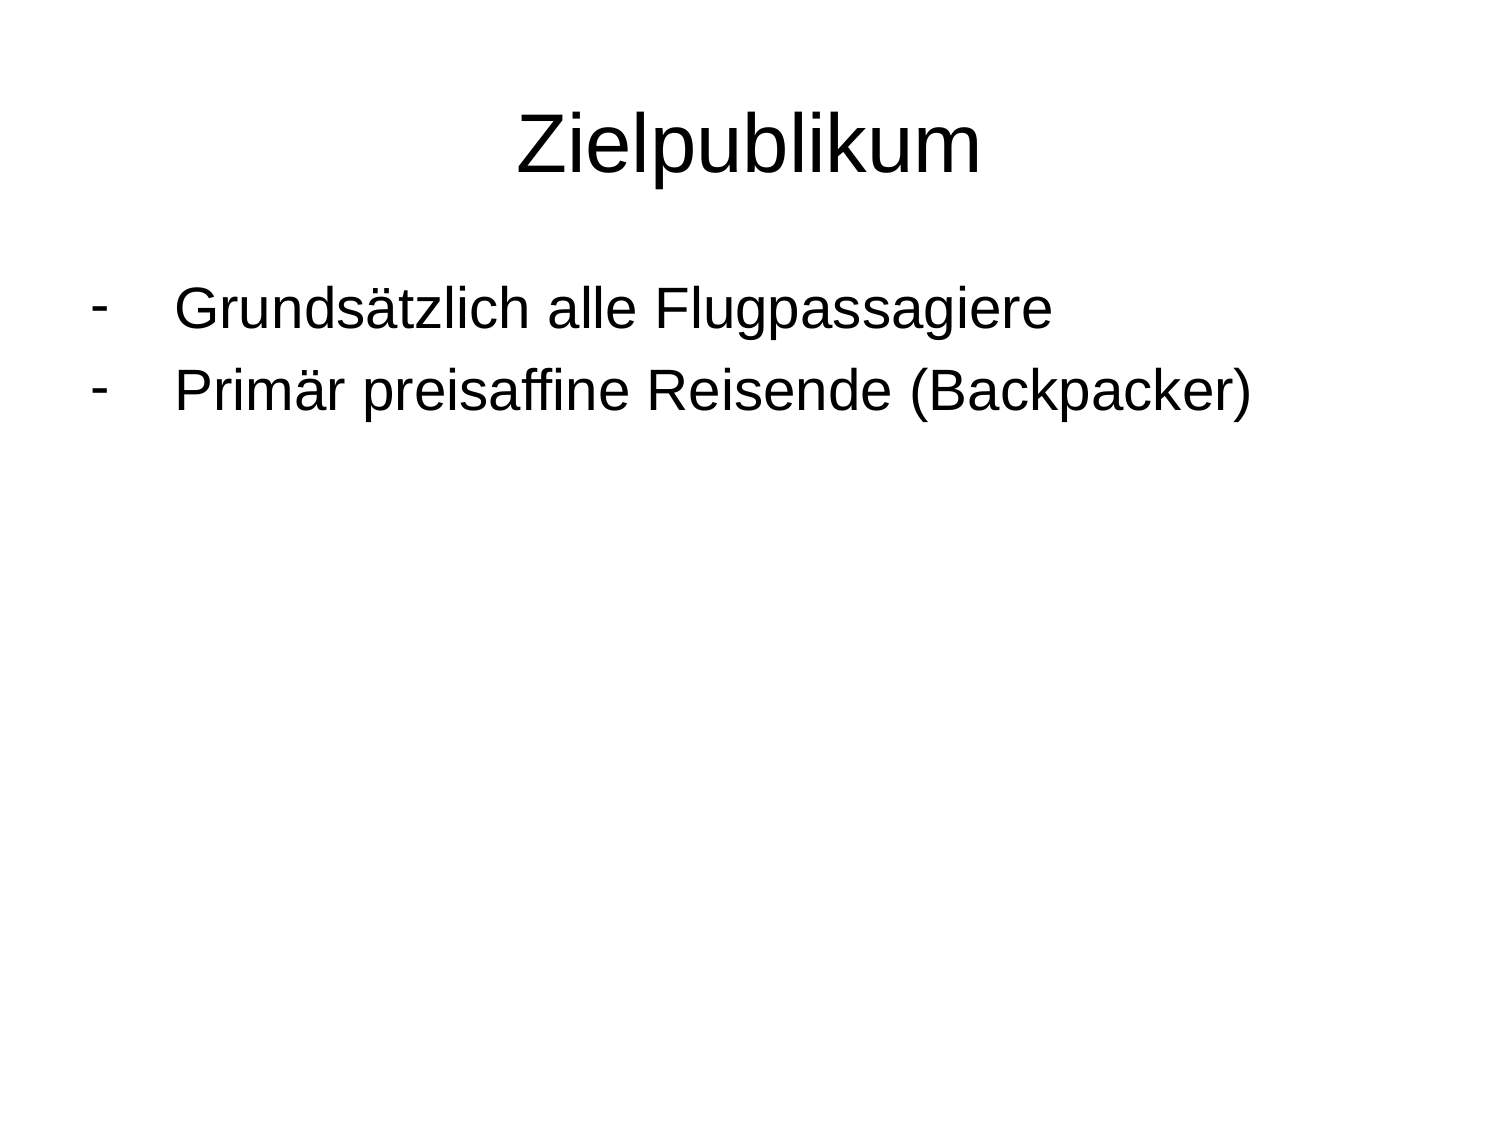

# Zielpublikum
Grundsätzlich alle Flugpassagiere
Primär preisaffine Reisende (Backpacker)